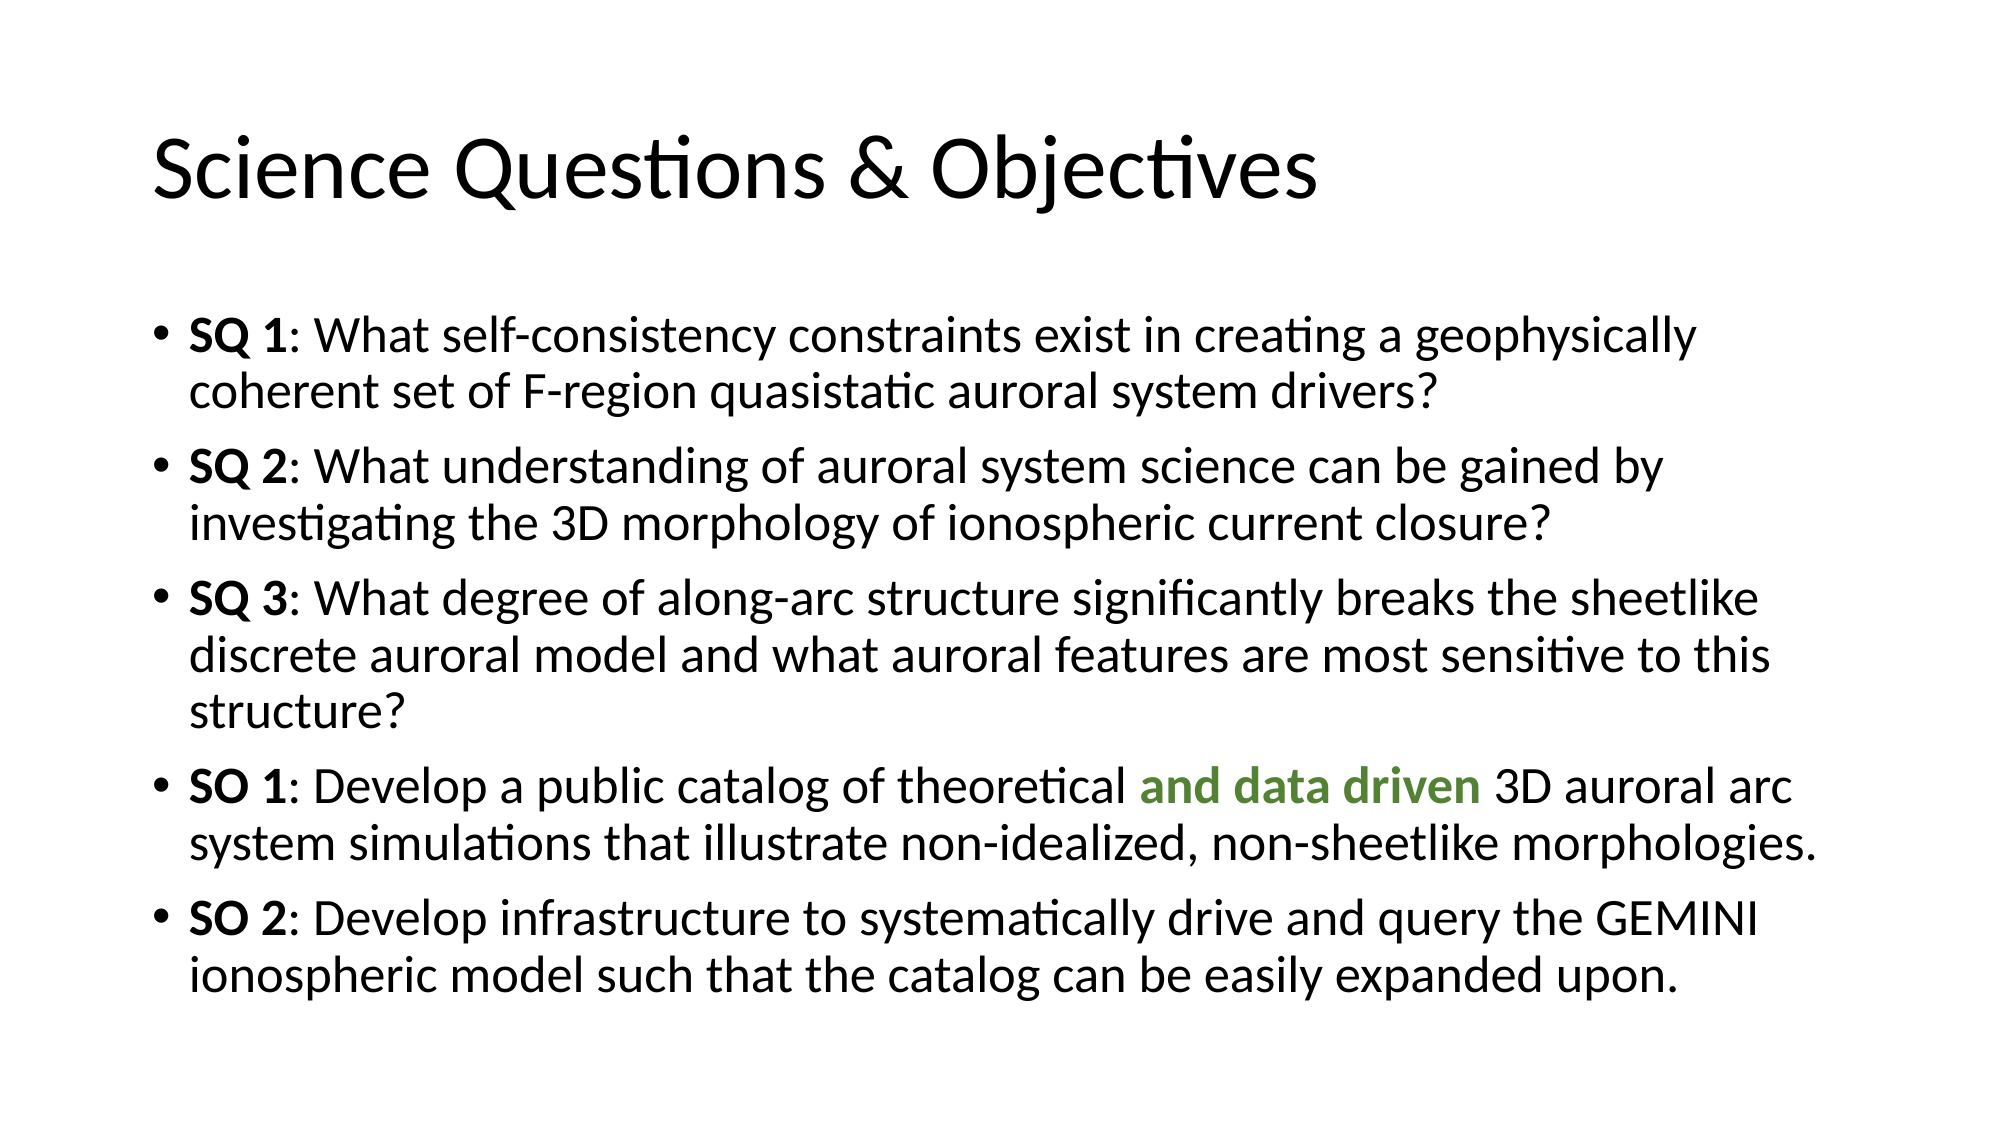

# Science Questions & Objectives
SQ 1: What self-consistency constraints exist in creating a geophysically coherent set of F-region quasistatic auroral system drivers?
SQ 2: What understanding of auroral system science can be gained by investigating the 3D morphology of ionospheric current closure?
SQ 3: What degree of along-arc structure significantly breaks the sheetlike discrete auroral model and what auroral features are most sensitive to this structure?
SO 1: Develop a public catalog of theoretical and data driven 3D auroral arc system simulations that illustrate non-idealized, non-sheetlike morphologies.
SO 2: Develop infrastructure to systematically drive and query the GEMINI ionospheric model such that the catalog can be easily expanded upon.